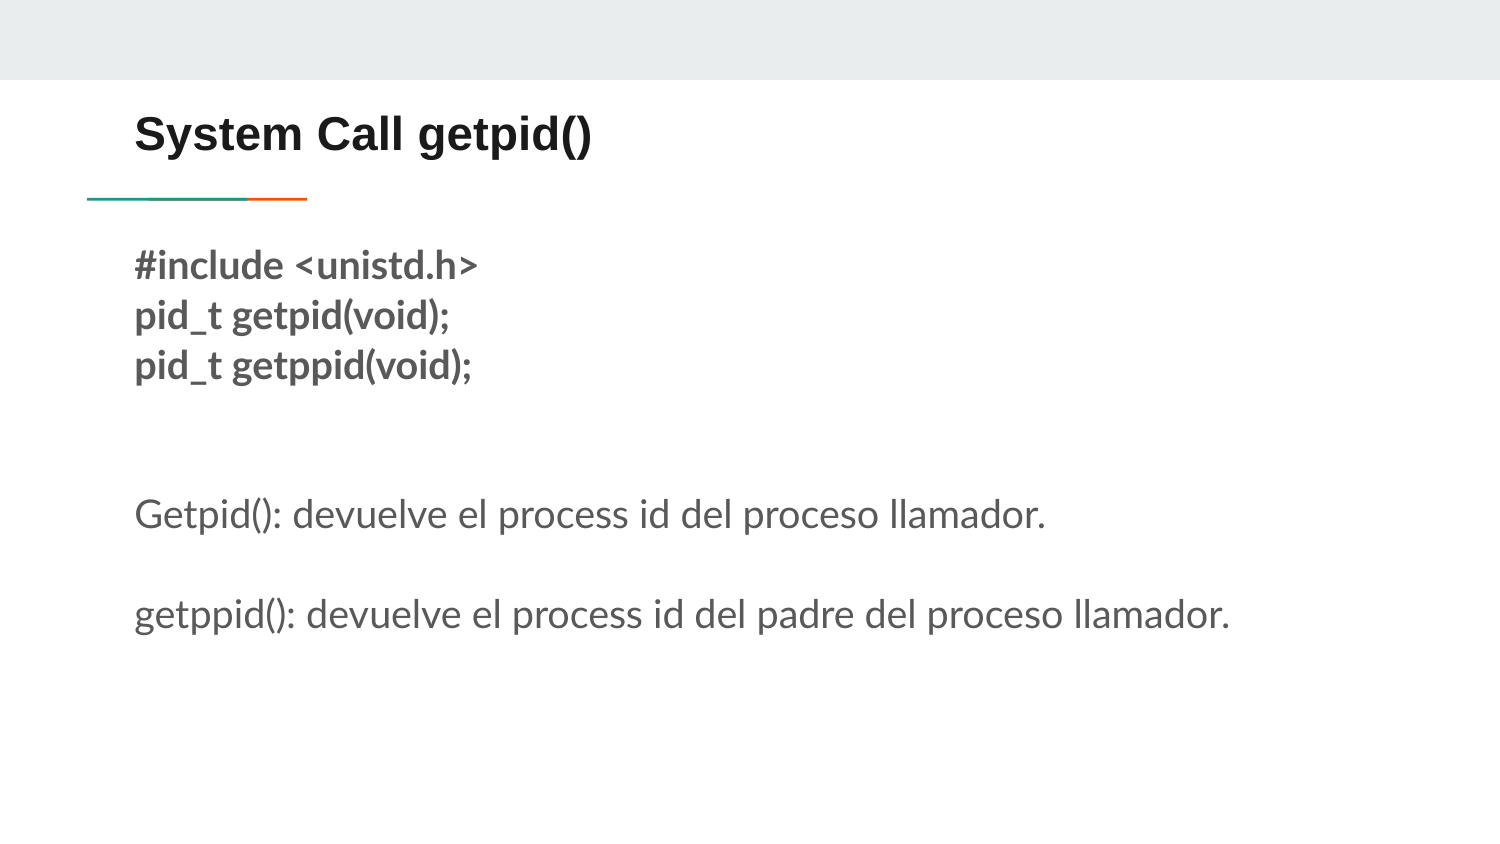

# System Call getpid()
#include <unistd.h>
pid_t getpid(void);
pid_t getppid(void);

Getpid(): devuelve el process id del proceso llamador.

getppid(): devuelve el process id del padre del proceso llamador.